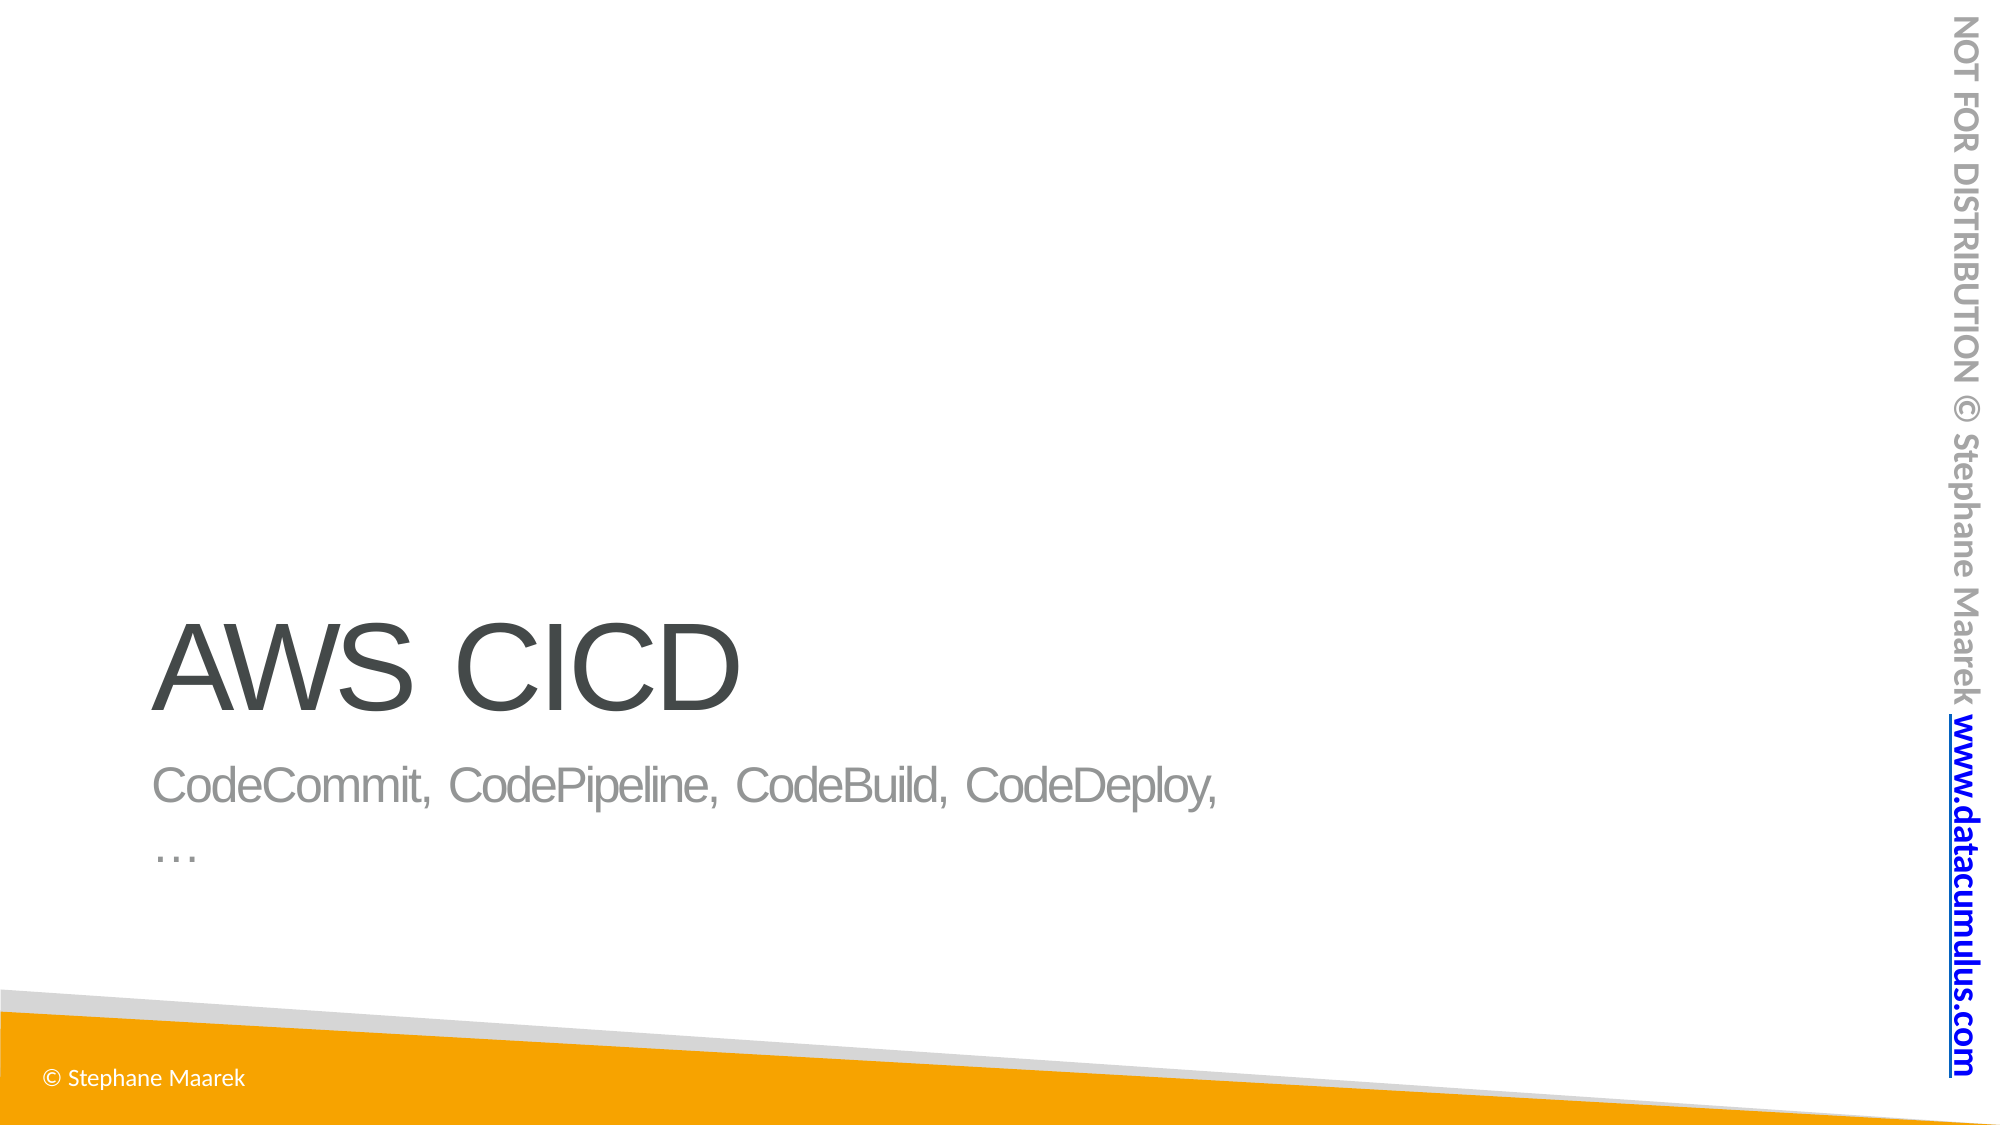

NOT FOR DISTRIBUTION © Stephane Maarek www.datacumulus.com
AWS CICD
CodeCommit, CodePipeline, CodeBuild, CodeDeploy, …
© Stephane Maarek